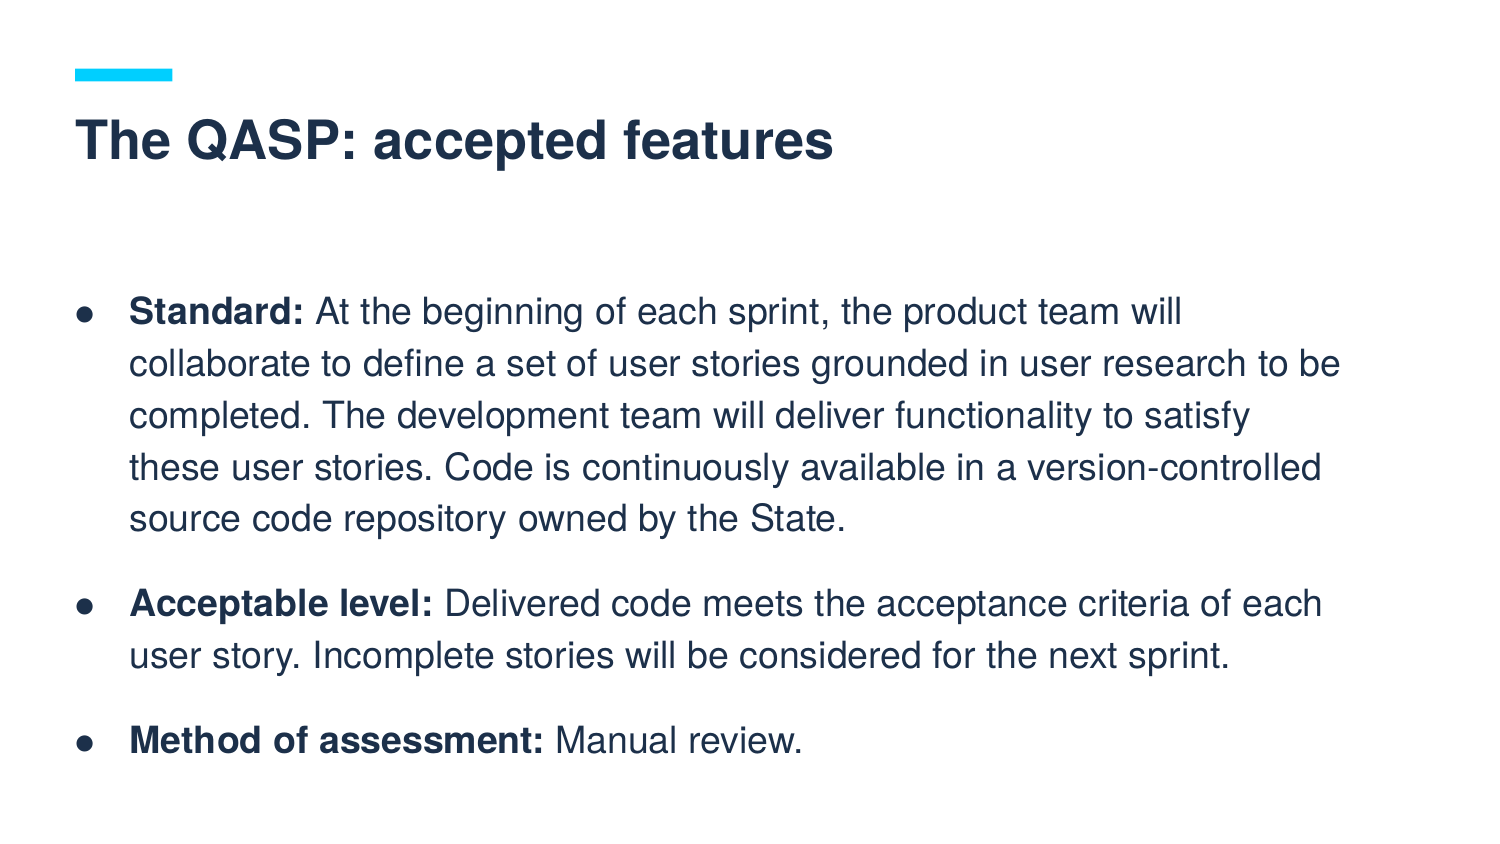

The QASP: accepted features
Standard: At the beginning of each sprint, the product team will collaborate to define a set of user stories grounded in user research to be completed. The development team will deliver functionality to satisfy these user stories. Code is continuously available in a version-controlled source code repository owned by the State.
Acceptable level: Delivered code meets the acceptance criteria of each user story. Incomplete stories will be considered for the next sprint.
Method of assessment: Manual review.